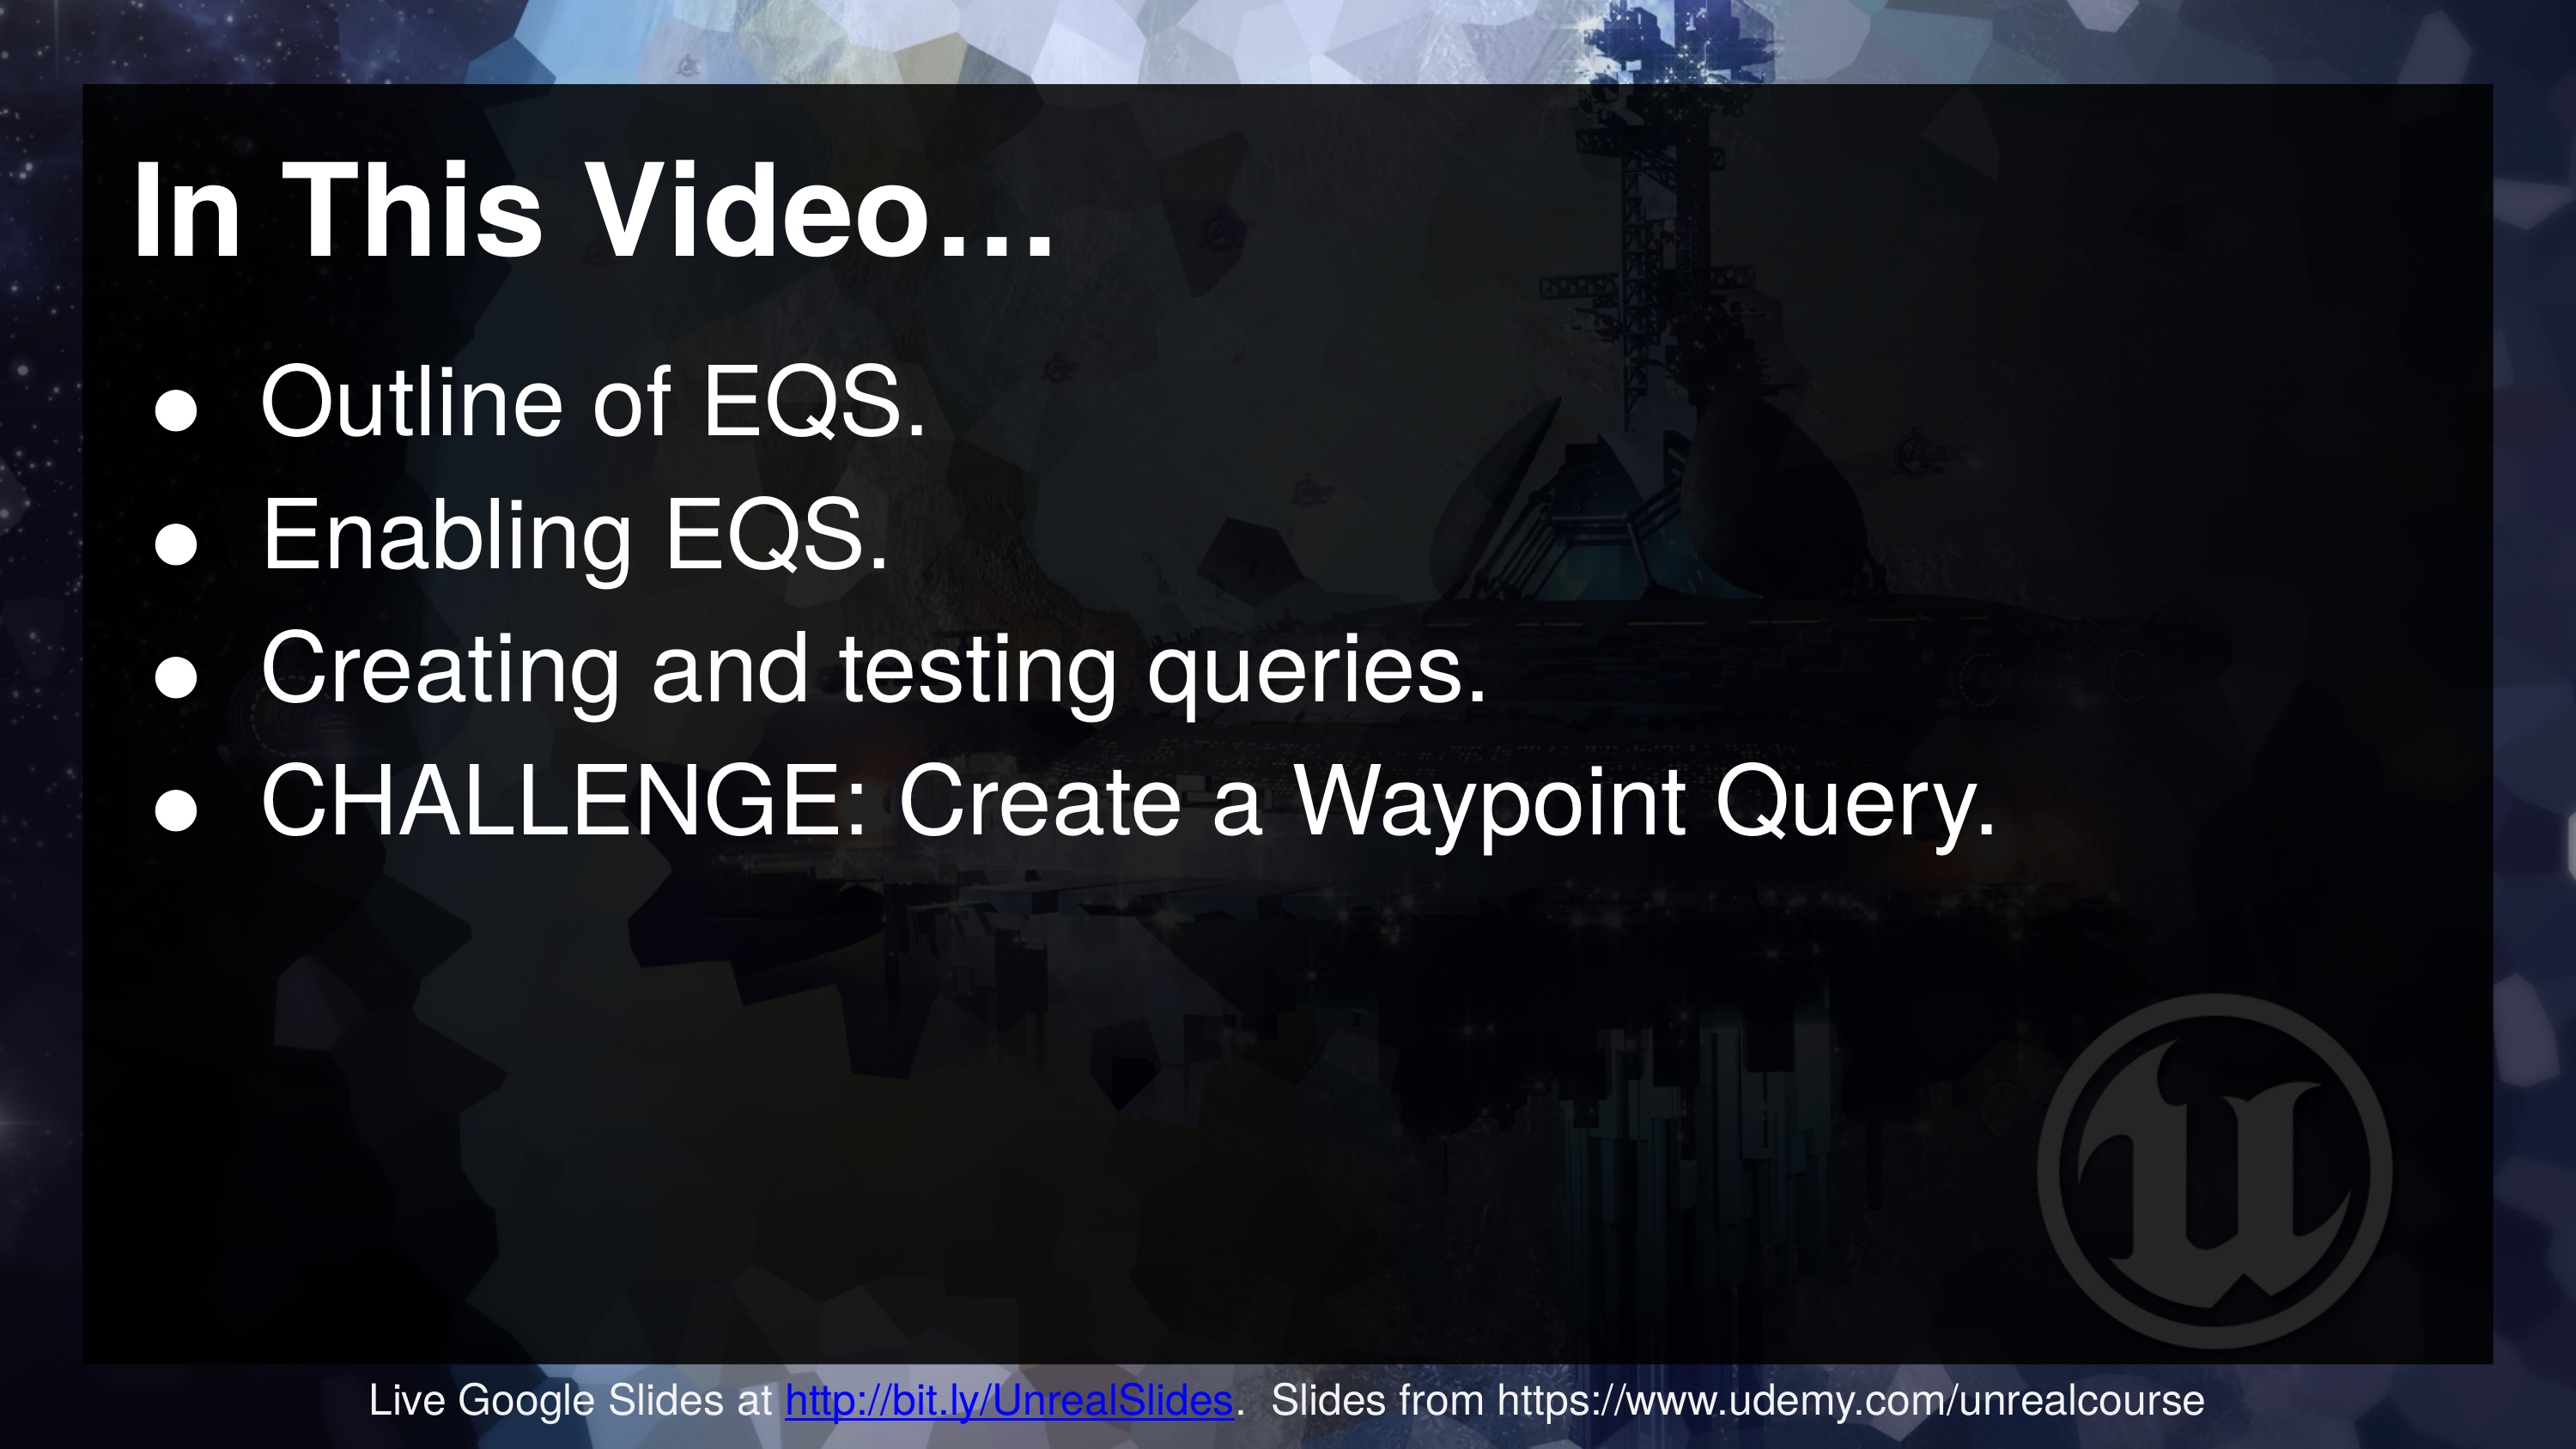

# In This Video…
Outline of EQS.
Enabling EQS.
Creating and testing queries.
CHALLENGE: Create a Waypoint Query.